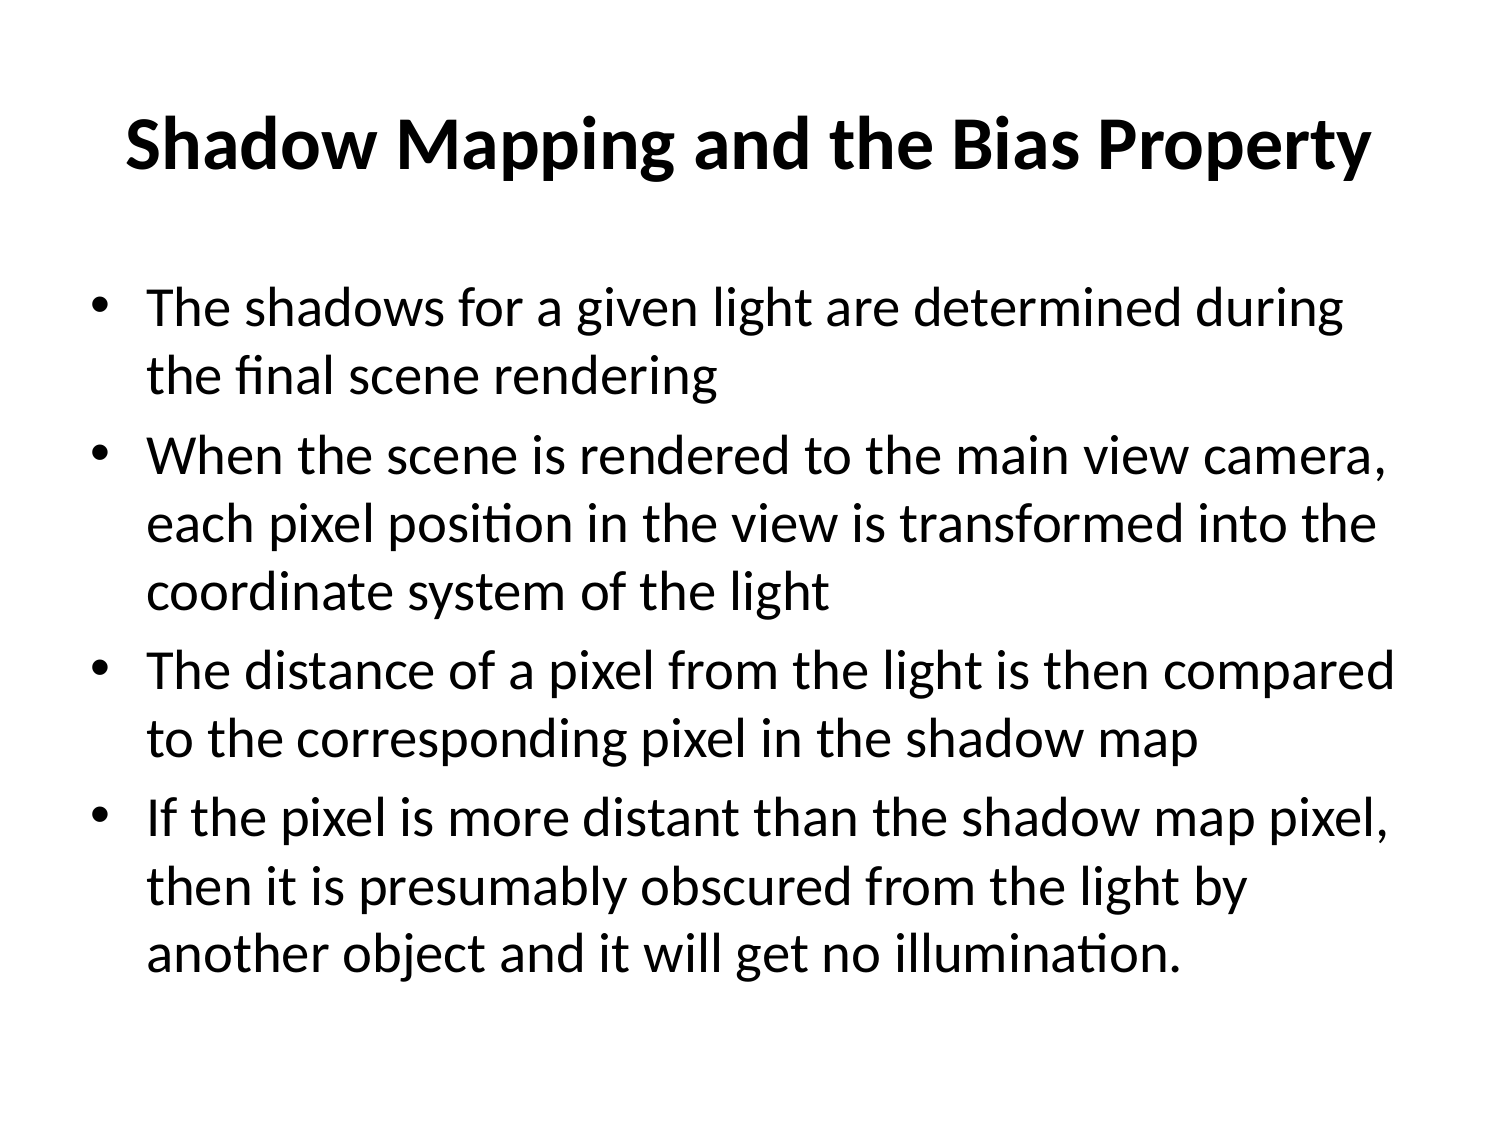

# Shadow Mapping and the Bias Property
The shadows for a given light are determined during the final scene rendering
When the scene is rendered to the main view camera, each pixel position in the view is transformed into the coordinate system of the light
The distance of a pixel from the light is then compared to the corresponding pixel in the shadow map
If the pixel is more distant than the shadow map pixel, then it is presumably obscured from the light by another object and it will get no illumination.